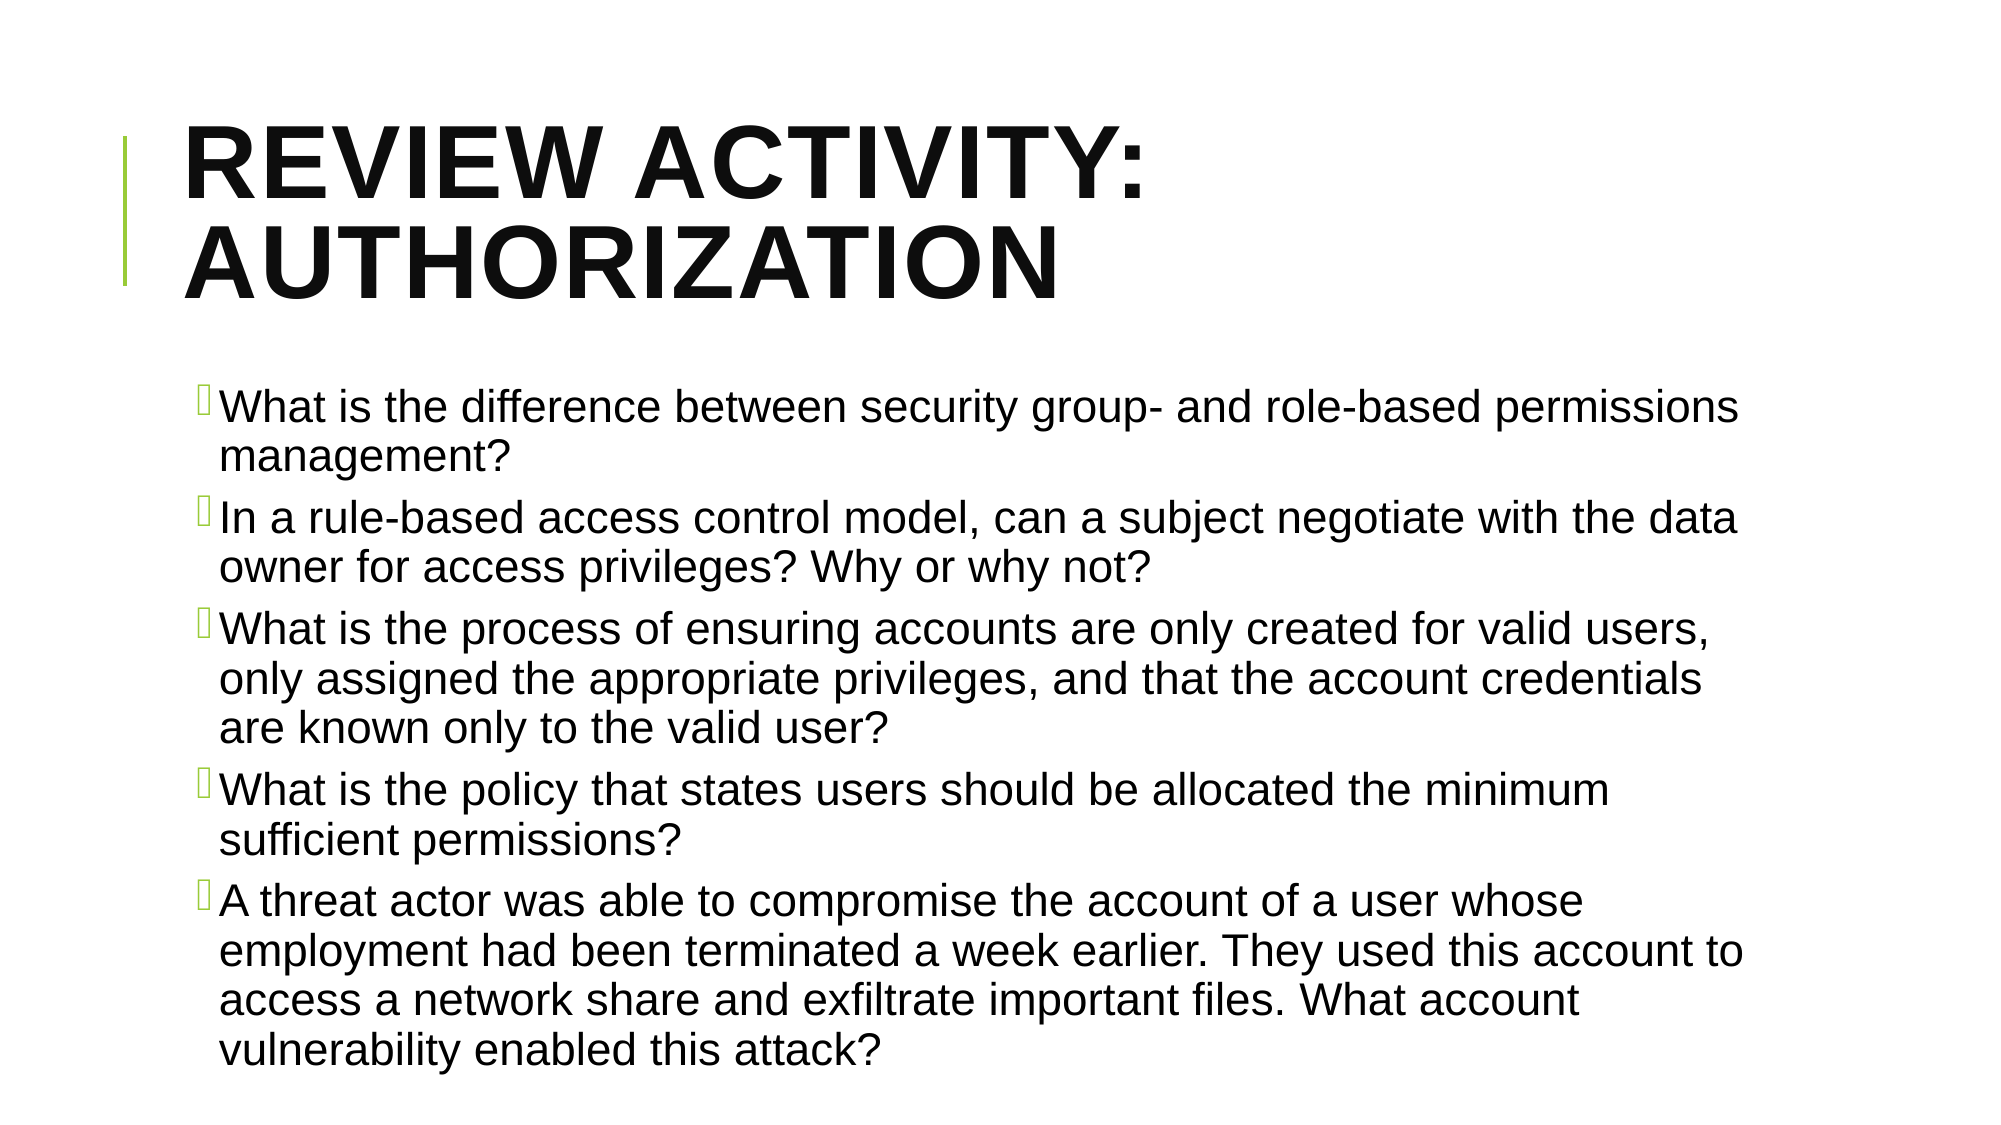

# Review Activity: Authorization
What is the difference between security group- and role-based permissions management?
In a rule-based access control model, can a subject negotiate with the data owner for access privileges? Why or why not?
What is the process of ensuring accounts are only created for valid users, only assigned the appropriate privileges, and that the account credentials are known only to the valid user?
What is the policy that states users should be allocated the minimum sufficient permissions?
A threat actor was able to compromise the account of a user whose employment had been terminated a week earlier. They used this account to access a network share and exfiltrate important files. What account vulnerability enabled this attack?